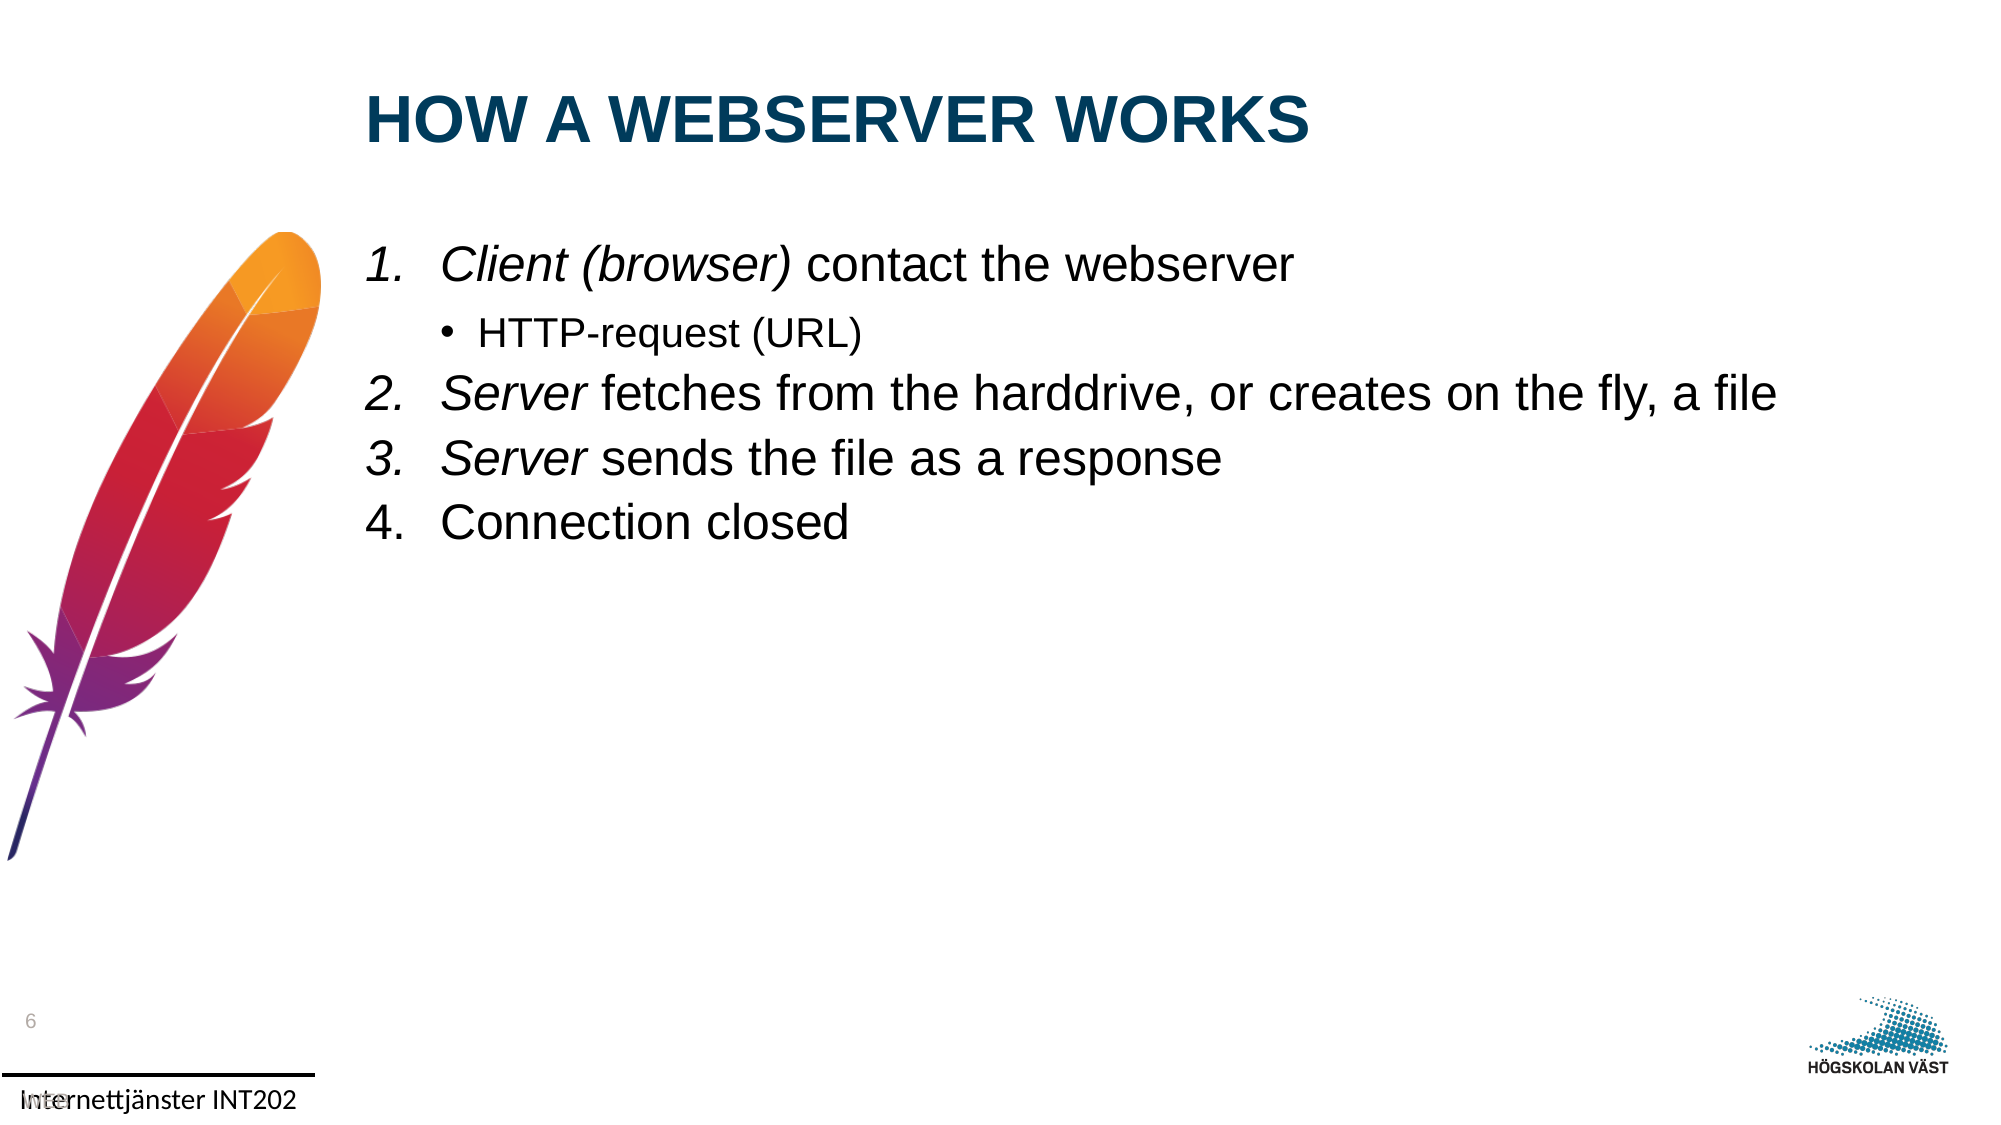

# HOW A WEBSERVER WORKS
Client (browser) contact the webserver
HTTP-request (URL)
Server fetches from the harddrive, or creates on the fly, a file
Server sends the file as a response
Connection closed
6
WEB